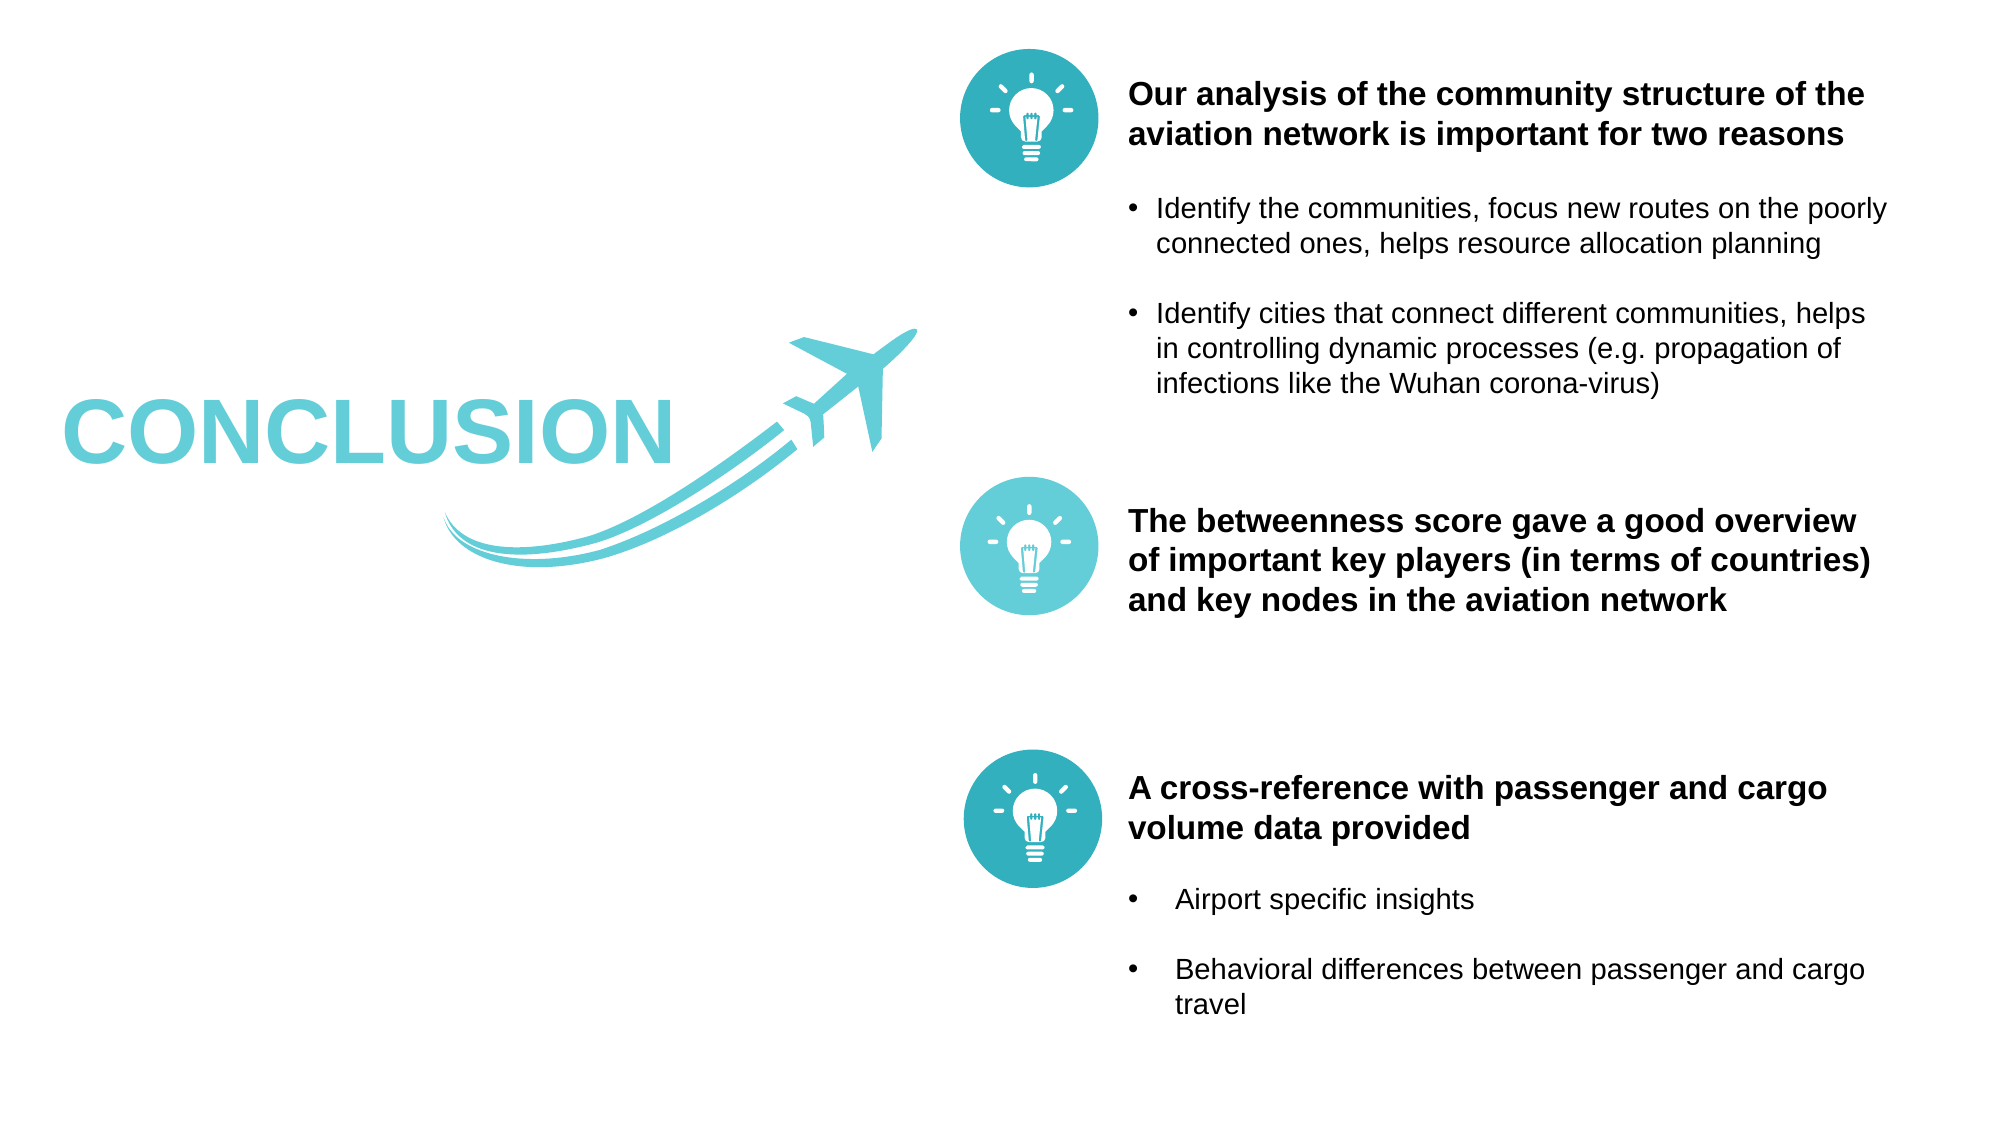

Our analysis of the community structure of the aviation network is important for two reasons
Identify the communities, focus new routes on the poorly connected ones, helps resource allocation planning

Identify cities that connect different communities, helps in controlling dynamic processes (e.g. propagation of infections like the Wuhan corona-virus)

CONCLUSION

The betweenness score gave a good overview of important key players (in terms of countries) and key nodes in the aviation network

A cross-reference with passenger and cargo volume data provided

Airport specific insights

Behavioral differences between passenger and cargo travel